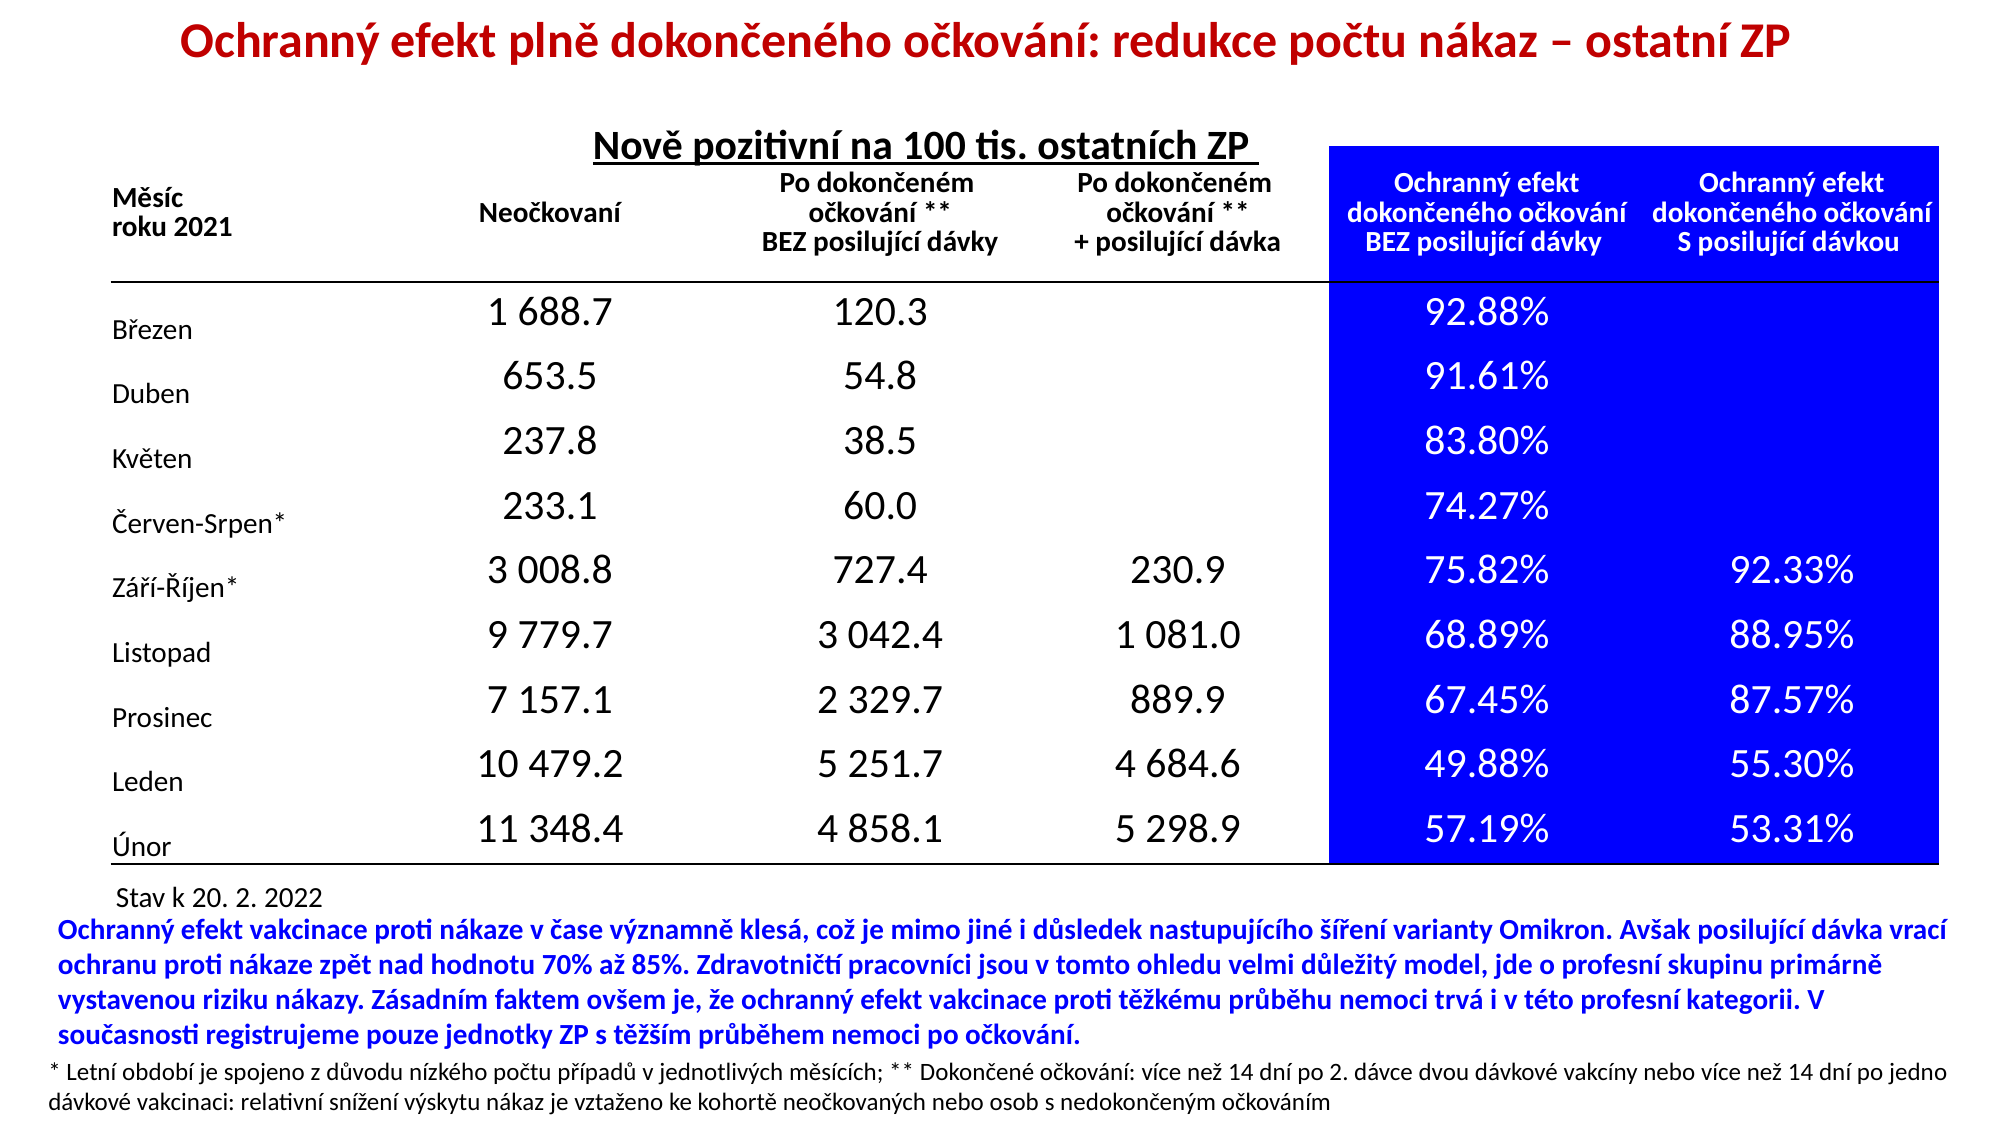

Ochranný efekt plně dokončeného očkování: redukce počtu nákaz – ostatní ZP
|  |  |  |  |  |  |
| --- | --- | --- | --- | --- | --- |
| Měsíc roku 2021 | Neočkovaní | Po dokončeném očkování \*\* BEZ posilující dávky | Po dokončeném očkování \*\* + posilující dávka | Ochranný efekt dokončeného očkování BEZ posilující dávky | Ochranný efekt dokončeného očkování S posilující dávkou |
| Březen | 1 688.7 | 120.3 |  | 92.88% |  |
| Duben | 653.5 | 54.8 |  | 91.61% |  |
| Květen | 237.8 | 38.5 |  | 83.80% |  |
| Červen-Srpen\* | 233.1 | 60.0 |  | 74.27% |  |
| Září-Říjen\* | 3 008.8 | 727.4 | 230.9 | 75.82% | 92.33% |
| Listopad | 9 779.7 | 3 042.4 | 1 081.0 | 68.89% | 88.95% |
| Prosinec | 7 157.1 | 2 329.7 | 889.9 | 67.45% | 87.57% |
| Leden | 10 479.2 | 5 251.7 | 4 684.6 | 49.88% | 55.30% |
| Únor | 11 348.4 | 4 858.1 | 5 298.9 | 57.19% | 53.31% |
Nově pozitivní na 100 tis. ostatních ZP
Stav k 20. 2. 2022
Ochranný efekt vakcinace proti nákaze v čase významně klesá, což je mimo jiné i důsledek nastupujícího šíření varianty Omikron. Avšak posilující dávka vrací ochranu proti nákaze zpět nad hodnotu 70% až 85%. Zdravotničtí pracovníci jsou v tomto ohledu velmi důležitý model, jde o profesní skupinu primárně vystavenou riziku nákazy. Zásadním faktem ovšem je, že ochranný efekt vakcinace proti těžkému průběhu nemoci trvá i v této profesní kategorii. V současnosti registrujeme pouze jednotky ZP s těžším průběhem nemoci po očkování.
* Letní období je spojeno z důvodu nízkého počtu případů v jednotlivých měsících; ** Dokončené očkování: více než 14 dní po 2. dávce dvou dávkové vakcíny nebo více než 14 dní po jedno dávkové vakcinaci: relativní snížení výskytu nákaz je vztaženo ke kohortě neočkovaných nebo osob s nedokončeným očkováním